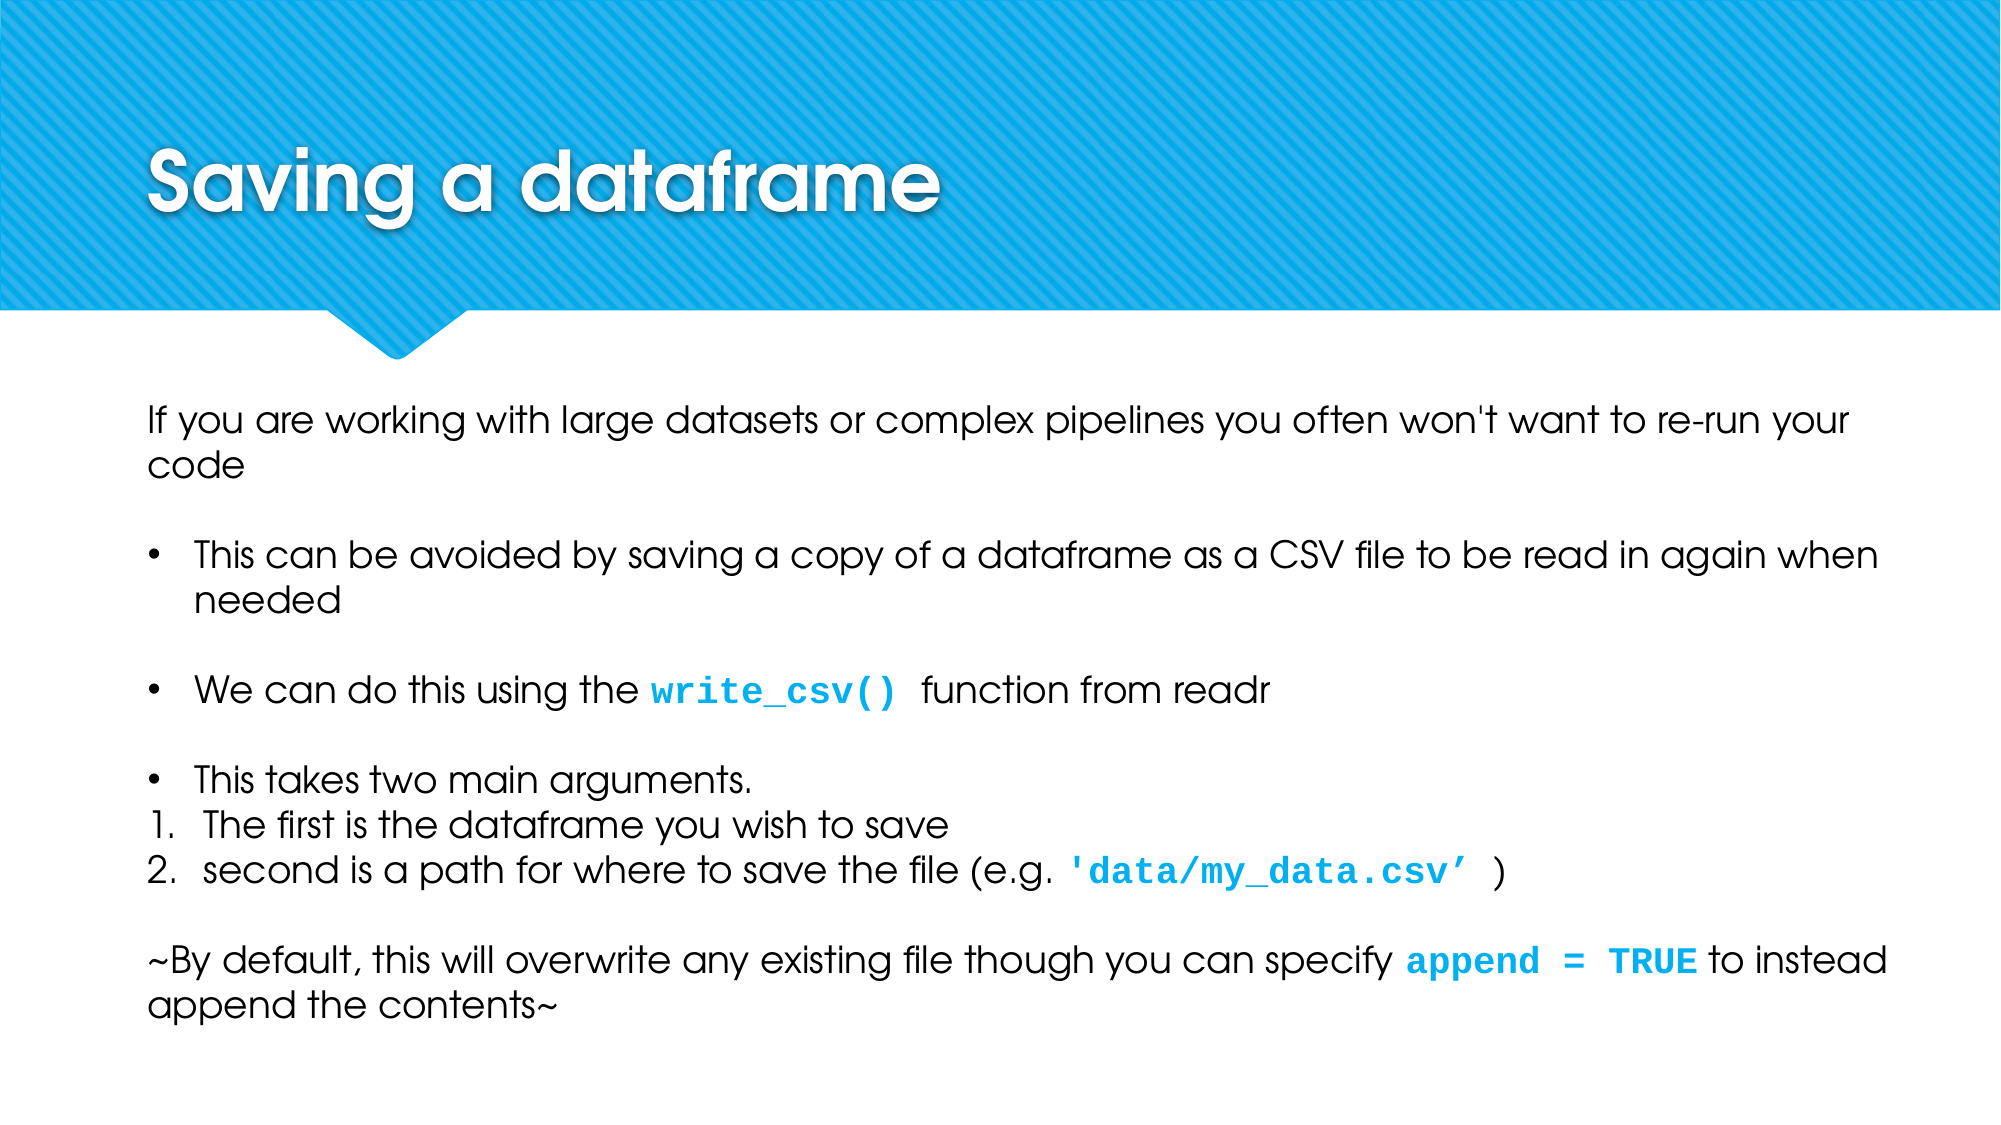

# Saving a dataframe
If you are working with large datasets or complex pipelines you often won't want to re-run your code

This can be avoided by saving a copy of a dataframe as a CSV file to be read in again when needed

We can do this using the write_csv() function from readr

This takes two main arguments.
The first is the dataframe you wish to save
second is a path for where to save the file (e.g. 'data/my_data.csv’ )

~By default, this will overwrite any existing file though you can specify append = TRUE to instead append the contents~